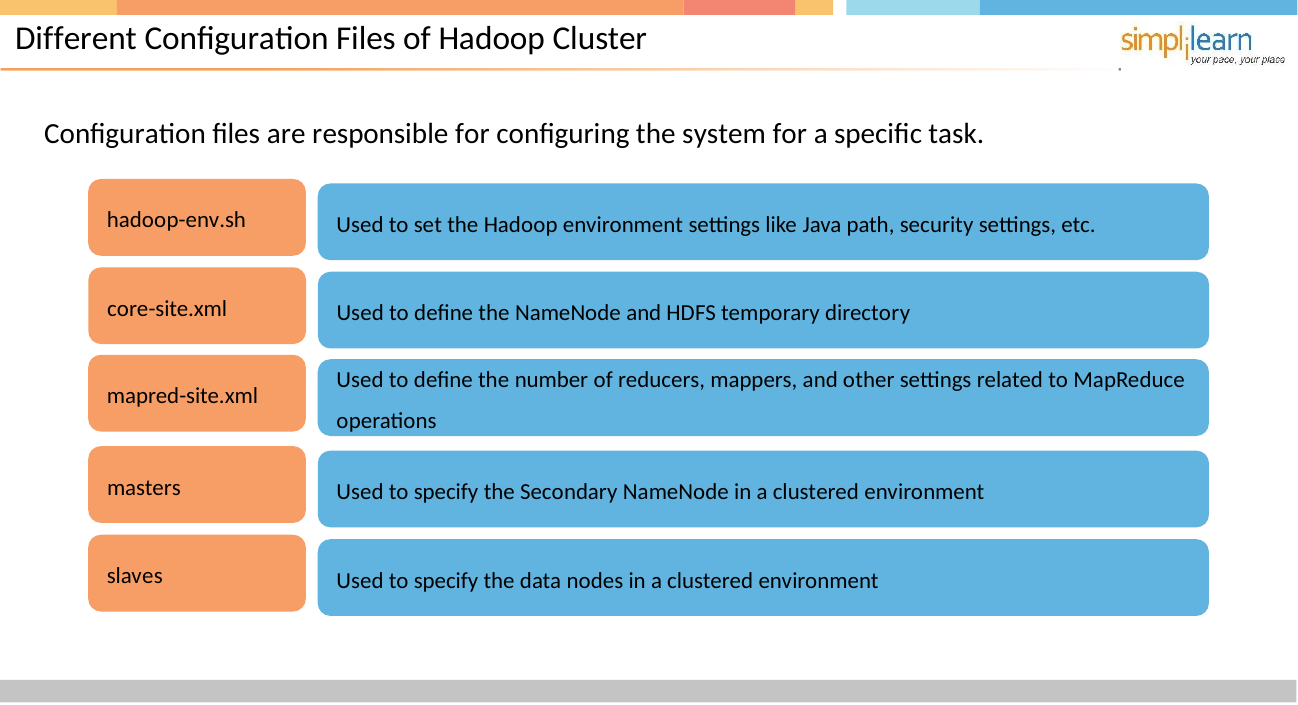

# Different Configuration Files of Hadoop Cluster

Configuration files are responsible for configuring the system for a specific task.

hadoop-env.sh
Used to set the Hadoop environment settings like Java path, security settings, etc.

core-site.xml
Used to define the NameNode and HDFS temporary directory
Used to define the number of reducers, mappers, and other settings related to MapReduce operations

mapred-site.xml

masters
Used to specify the Secondary NameNode in a clustered environment

slaves
Used to specify the data nodes in a clustered environment